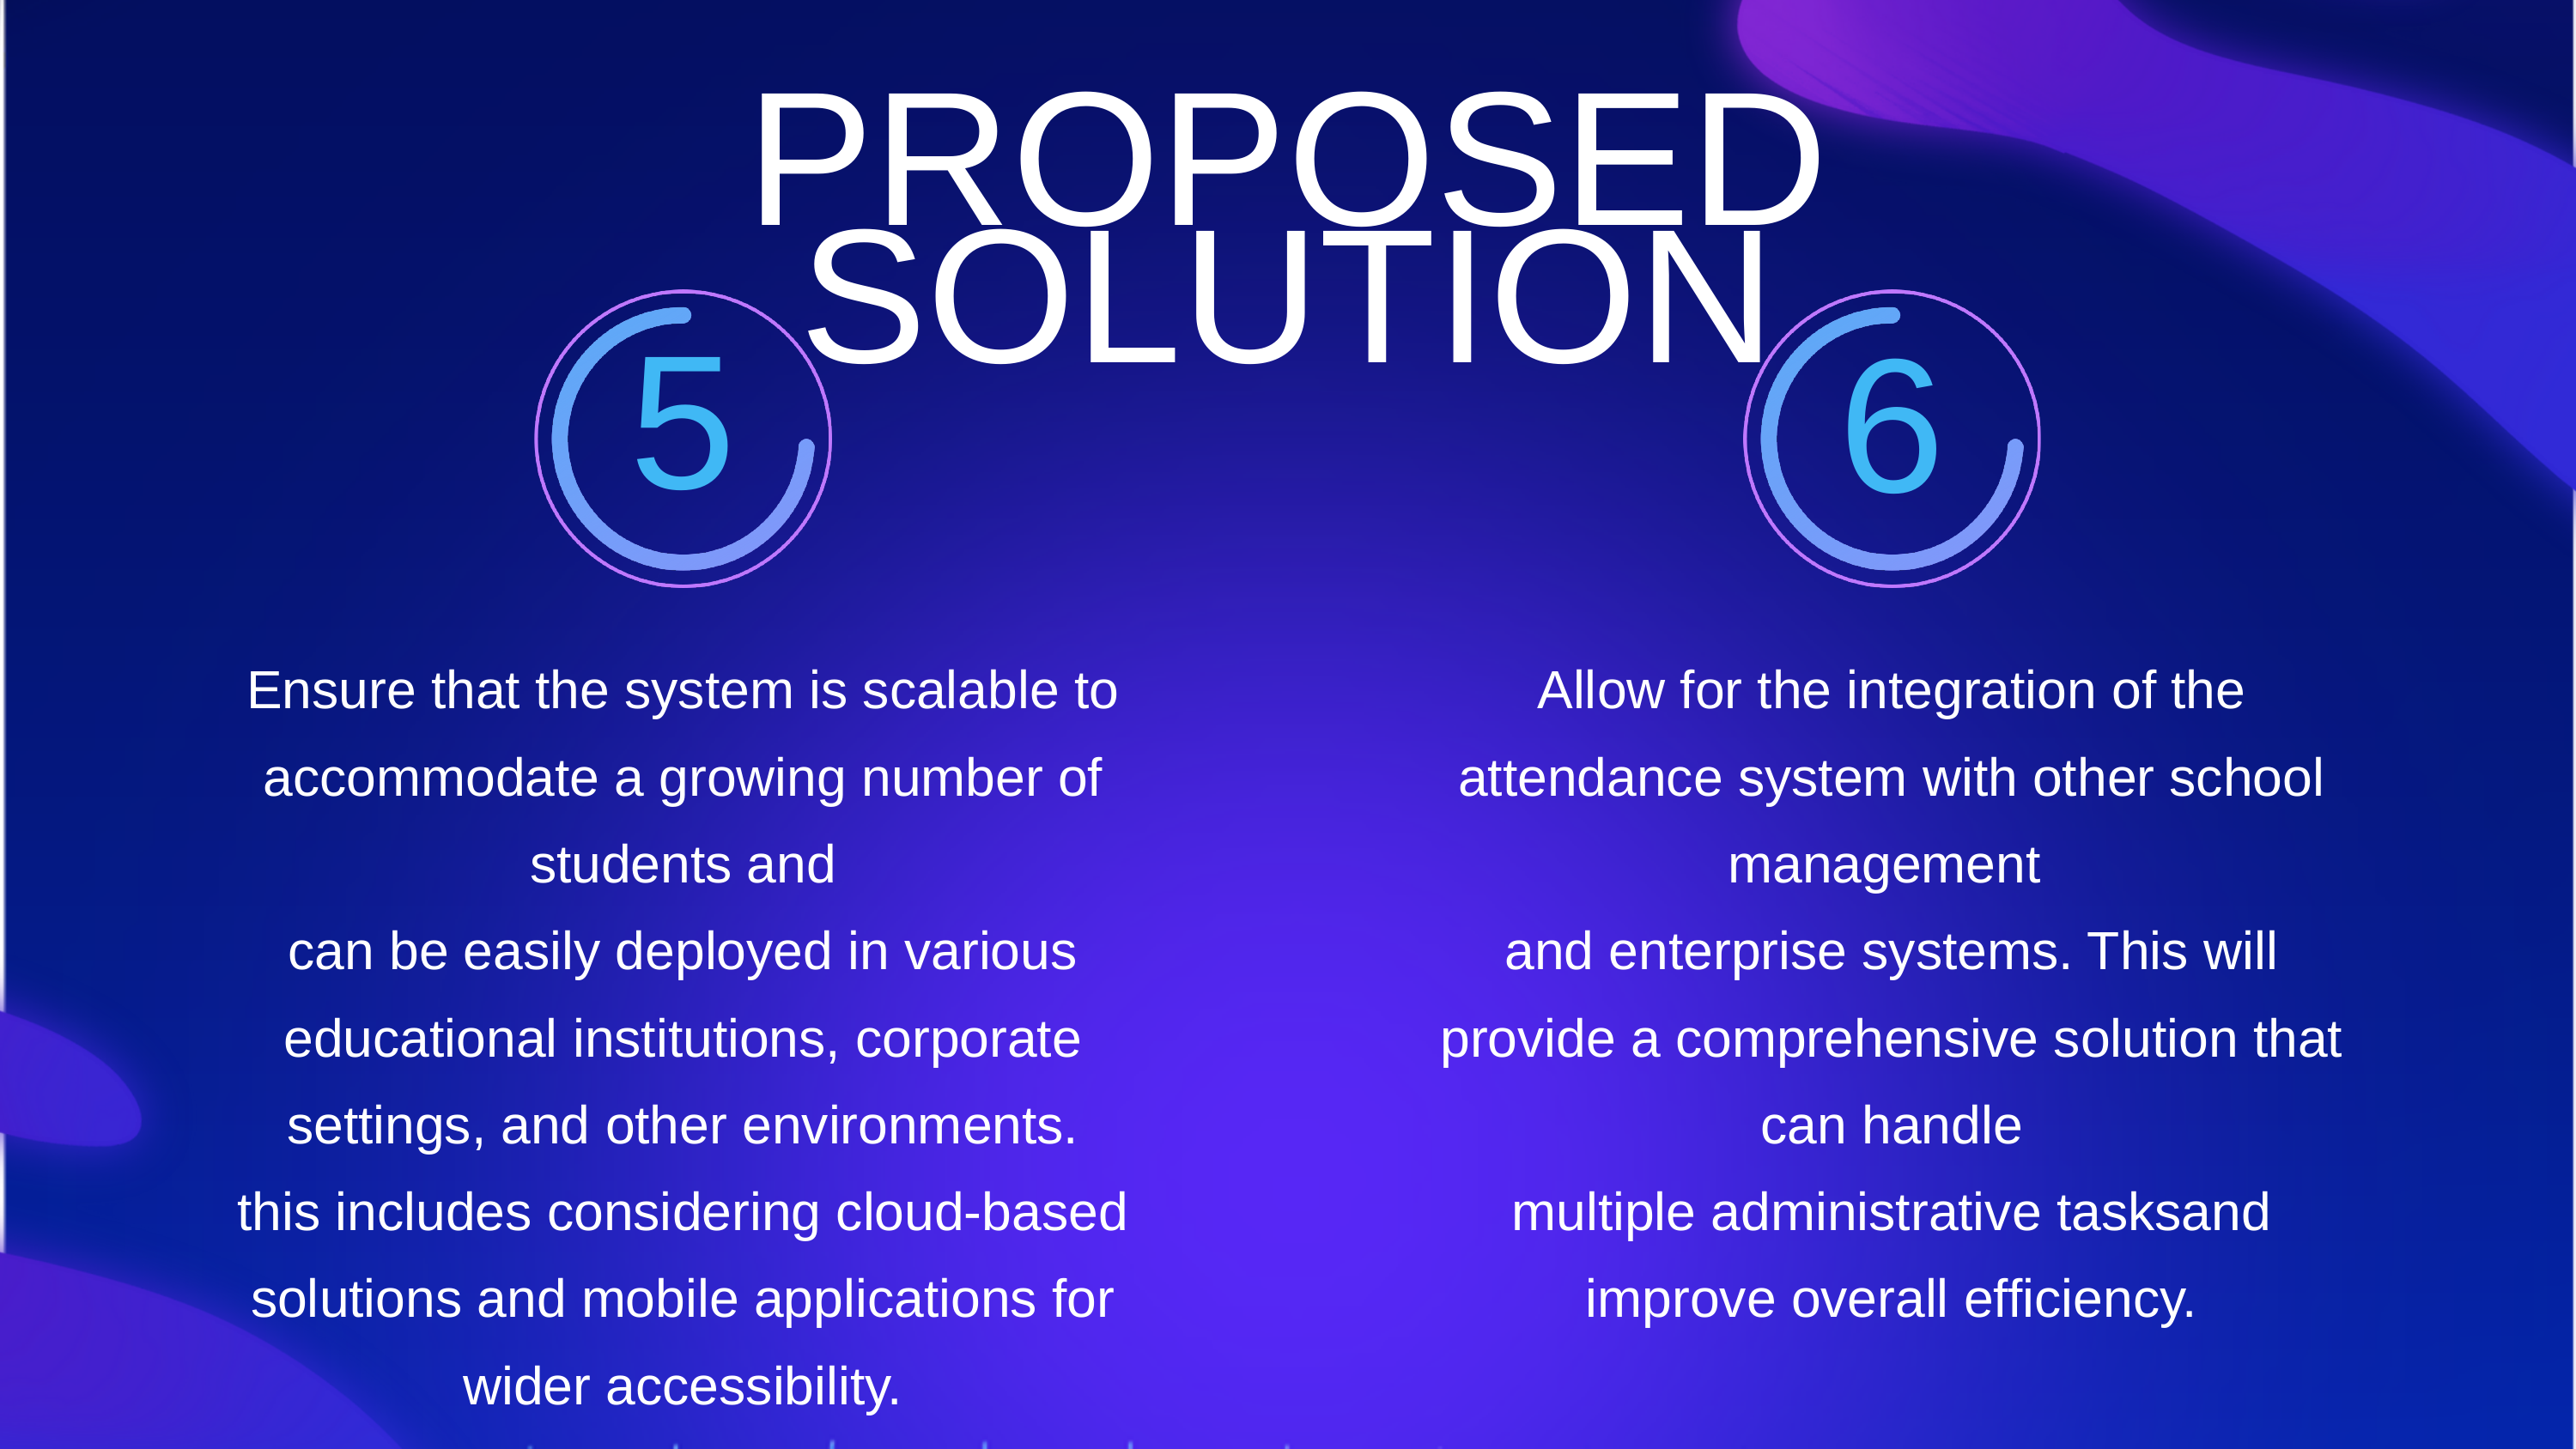

PROPOSED SOLUTION

5
6
Ensure that the system is scalable to accommodate a growing number of students and
can be easily deployed in various educational institutions, corporate settings, and other environments.
this includes considering cloud-based solutions and mobile applications for wider accessibility.

Allow for the integration of the attendance system with other school management
and enterprise systems. This will provide a comprehensive solution that can handle
multiple administrative tasksand improve overall efficiency.